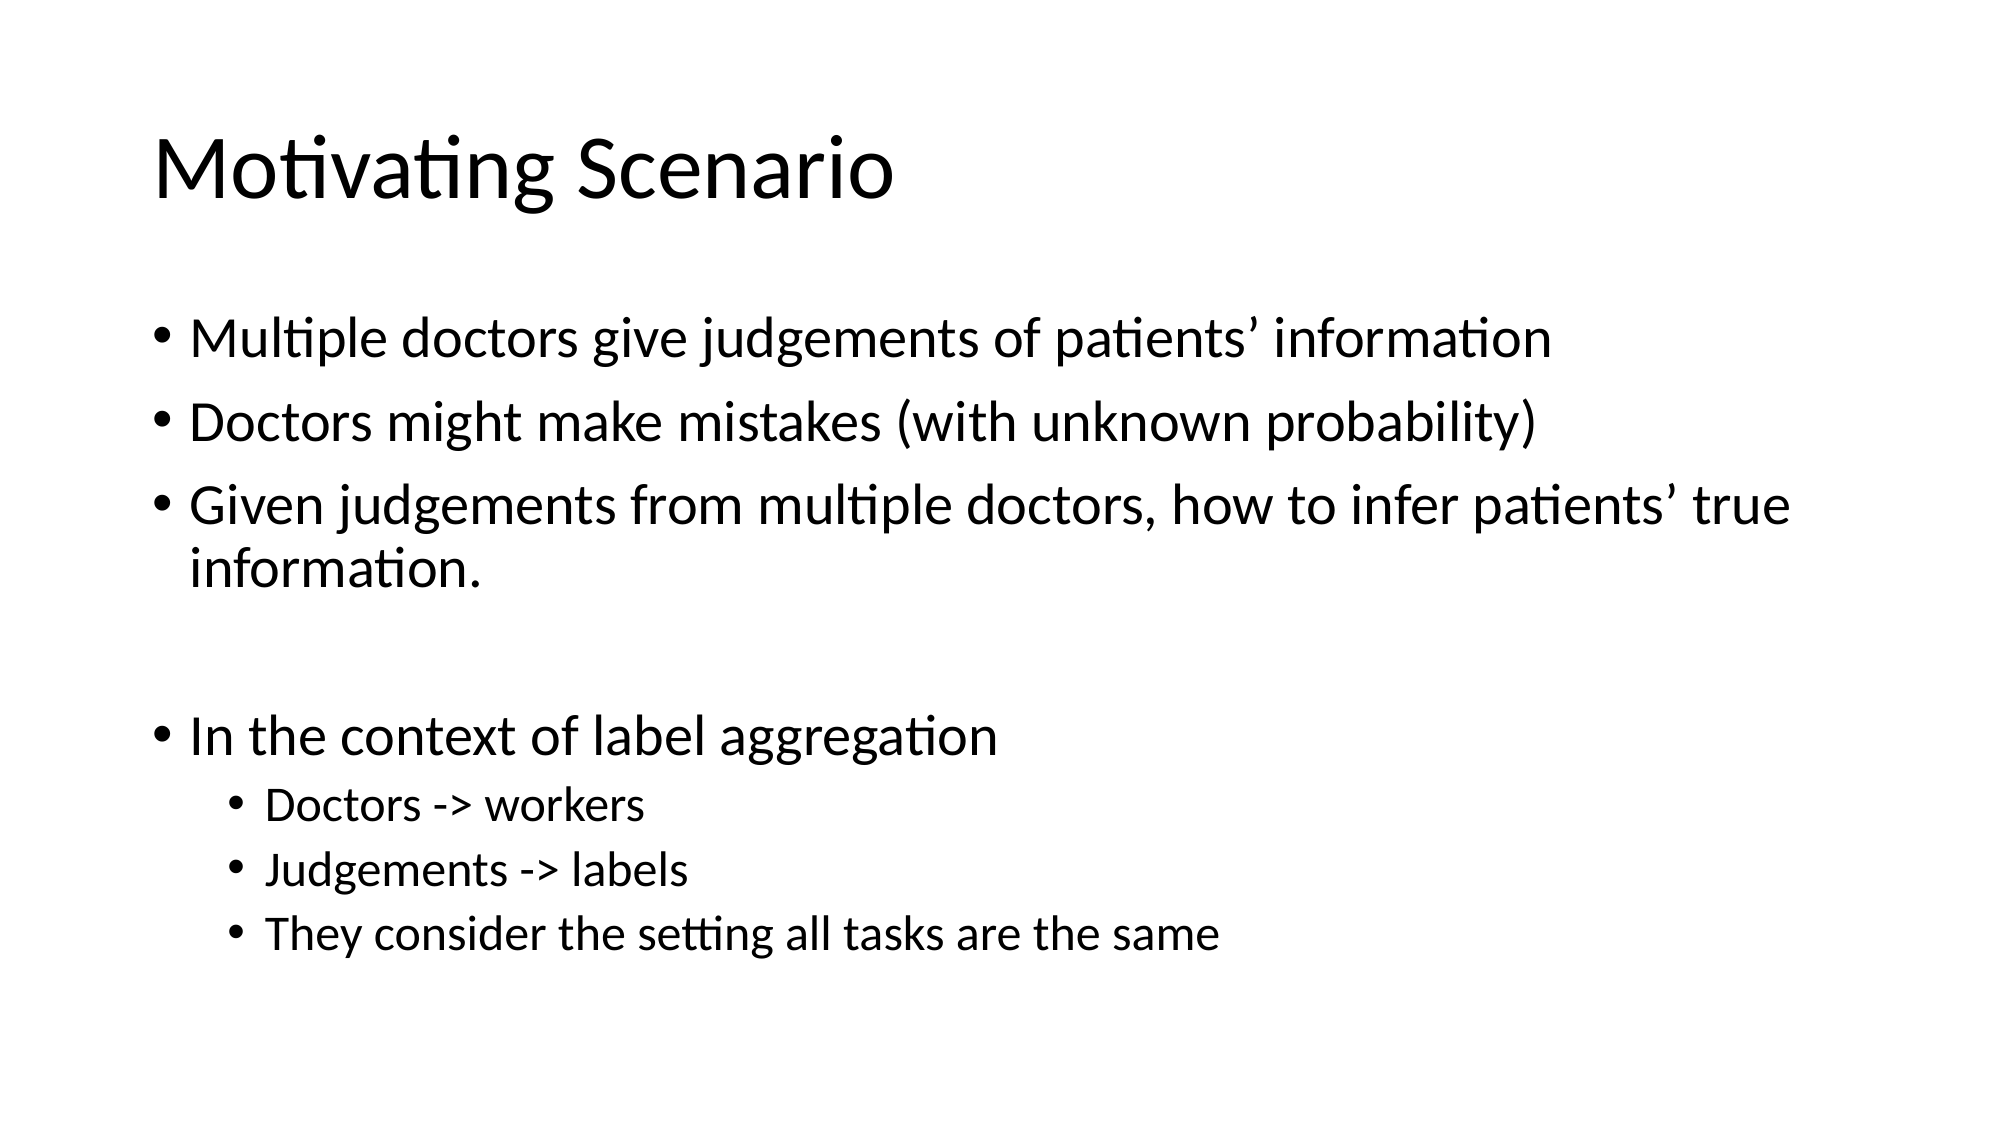

# Motivating Scenario
Multiple doctors give judgements of patients’ information
Doctors might make mistakes (with unknown probability)
Given judgements from multiple doctors, how to infer patients’ true information.

In the context of label aggregation
Doctors -> workers
Judgements -> labels
They consider the setting all tasks are the same